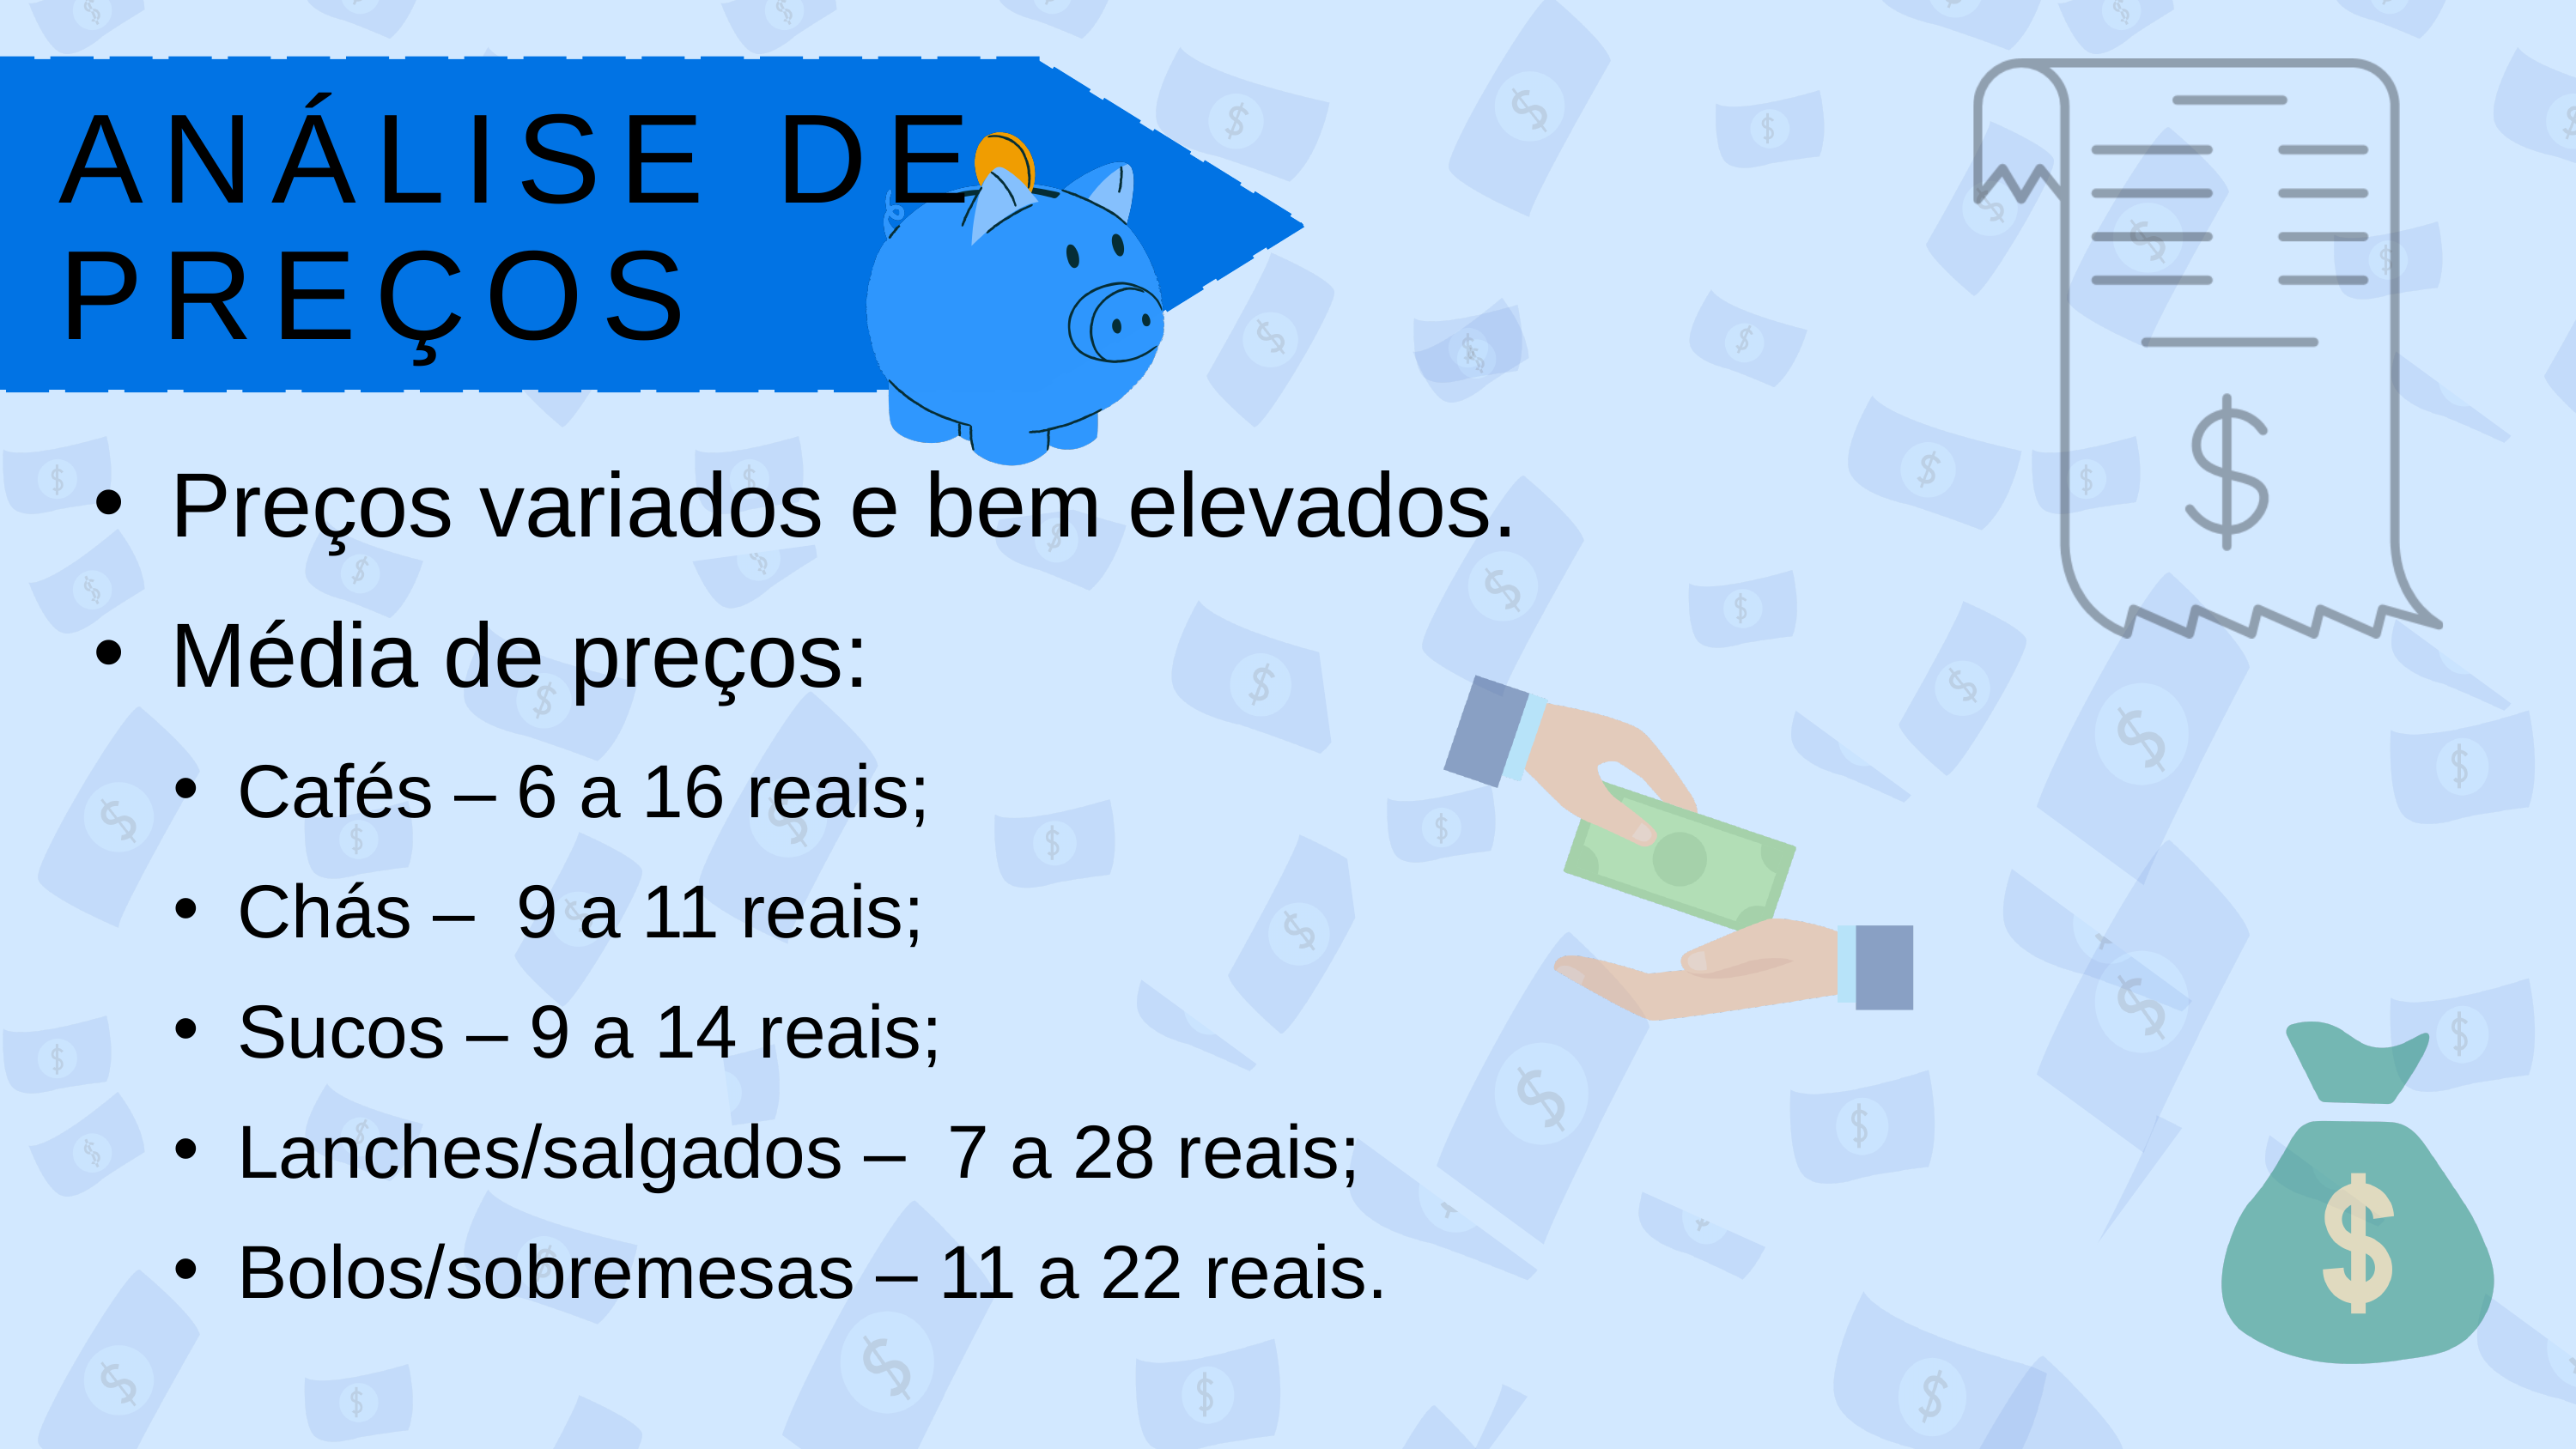

ANÁLISE DE PREÇOS

Preços variados e bem elevados.

Média de preços:

Cafés – 6 a 16 reais;
Chás –  9 a 11 reais;
Sucos – 9 a 14 reais;
Lanches/salgados –  7 a 28 reais;
Bolos/sobremesas – 11 a 22 reais.